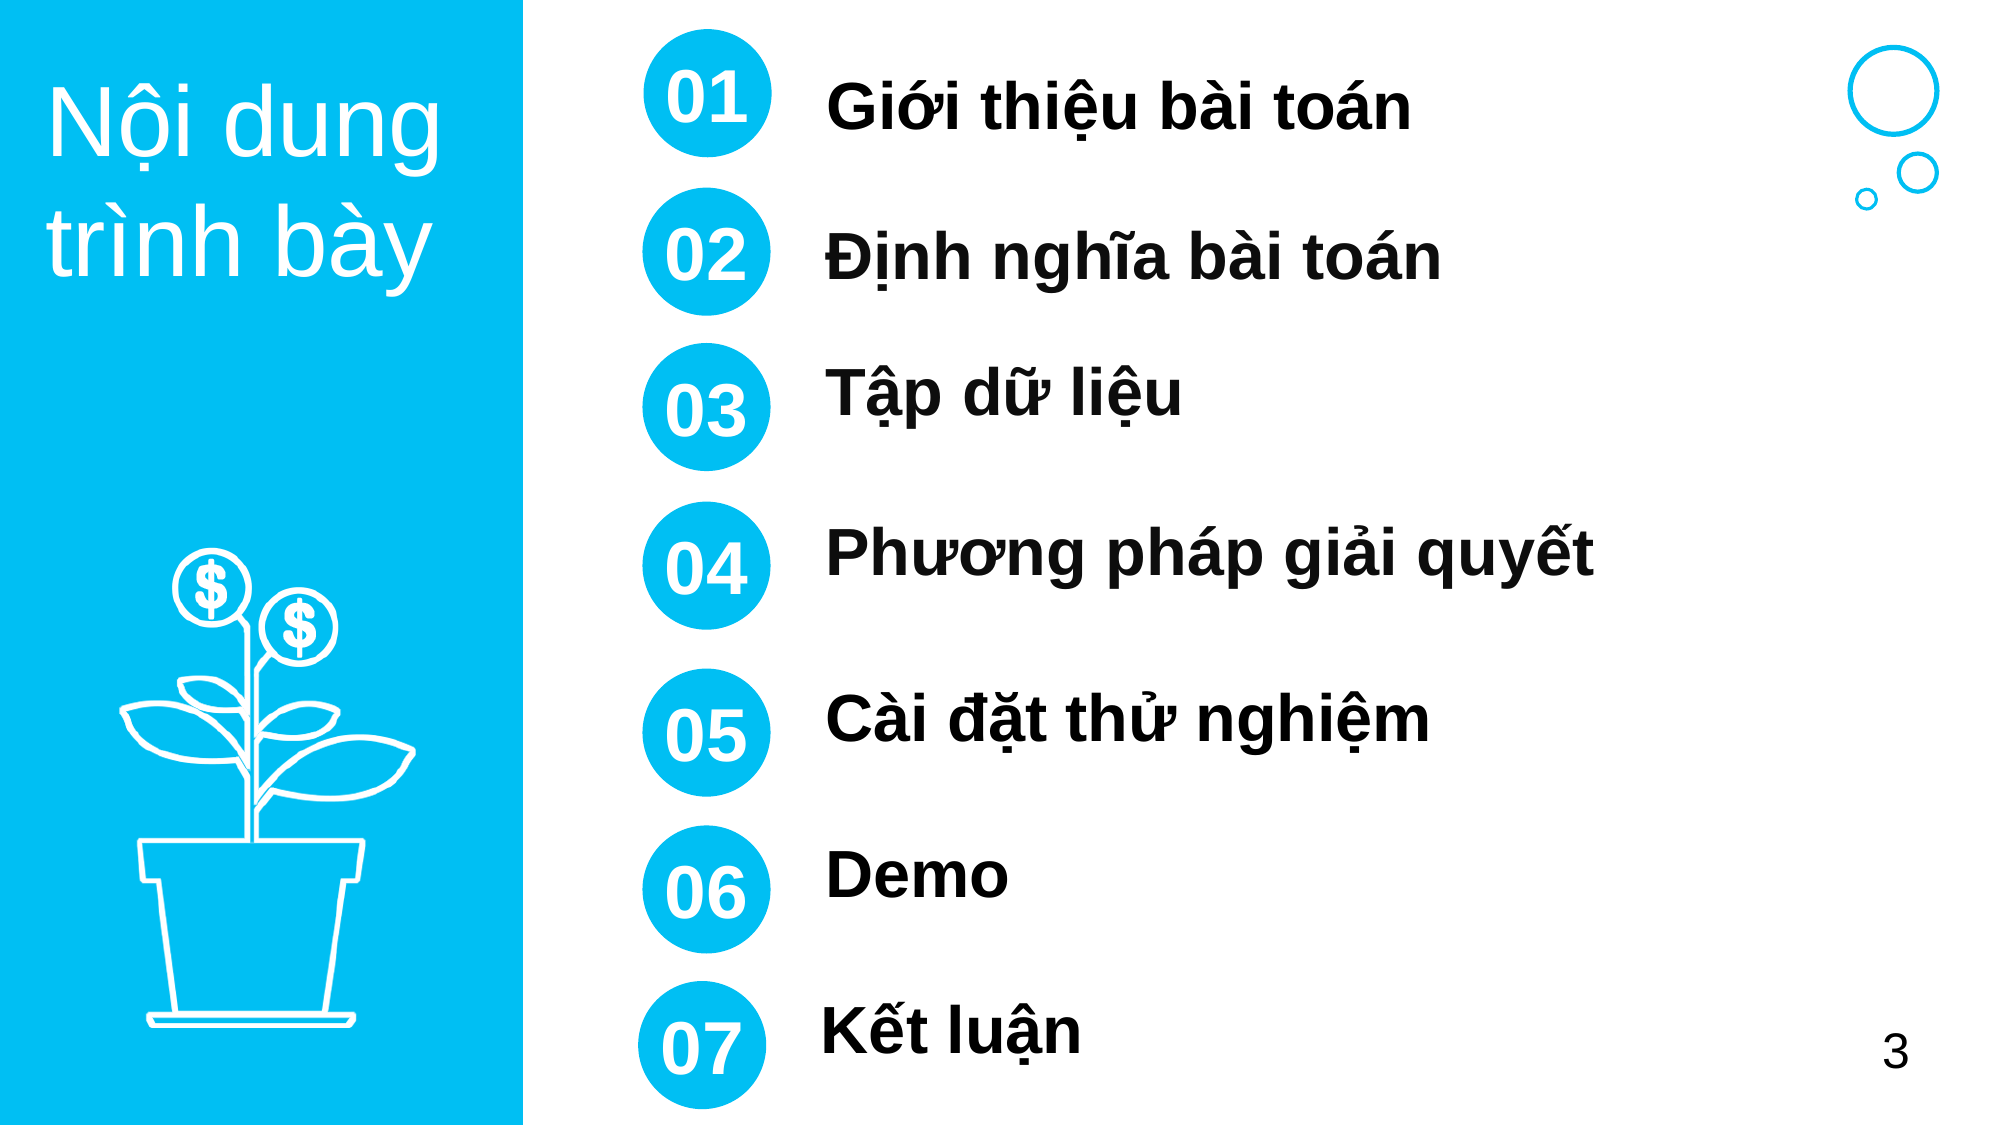

01
Giới thiệu bài toán
Nội dung trình bày

02
Định nghĩa bài toán

Tập dữ liệu

03

04
Phương pháp giải quyết

Cài đặt thử nghiệm

05
Demo

06
Kết luận

07
3